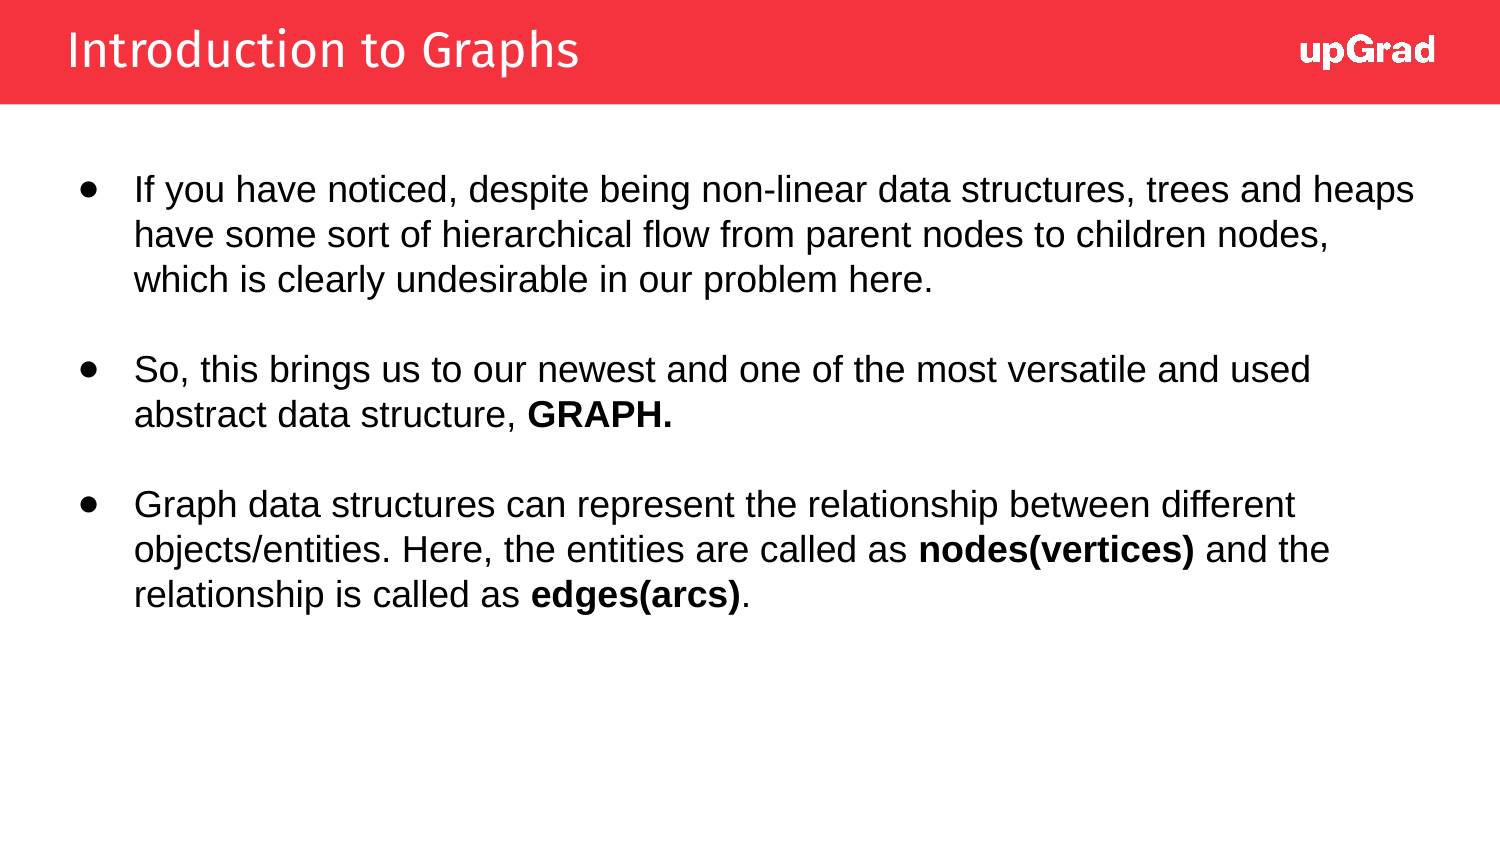

Introduction to Graphs

If you have noticed, despite being non-linear data structures, trees and heaps have some sort of hierarchical flow from parent nodes to children nodes, which is clearly undesirable in our problem here.

So, this brings us to our newest and one of the most versatile and used abstract data structure, GRAPH.

Graph data structures can represent the relationship between different objects/entities. Here, the entities are called as nodes(vertices) and the relationship is called as edges(arcs).